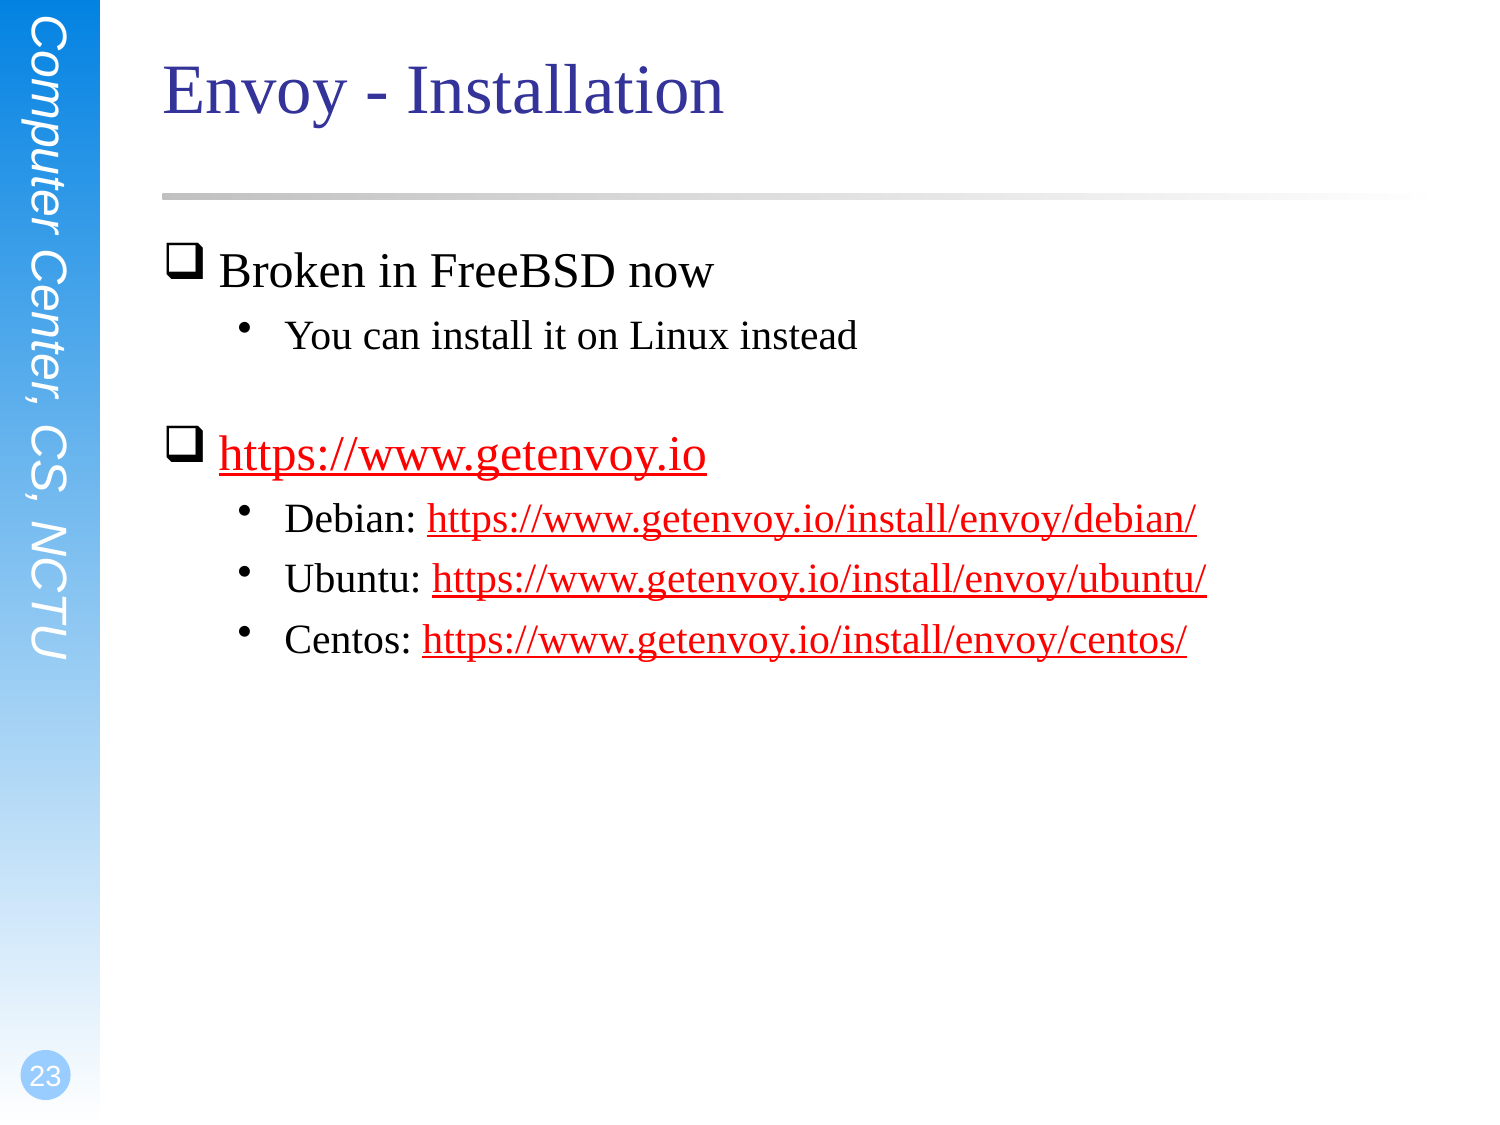

# Envoy - Installation
Broken in FreeBSD now
You can install it on Linux instead
https://www.getenvoy.io
Debian: https://www.getenvoy.io/install/envoy/debian/
Ubuntu: https://www.getenvoy.io/install/envoy/ubuntu/
Centos: https://www.getenvoy.io/install/envoy/centos/